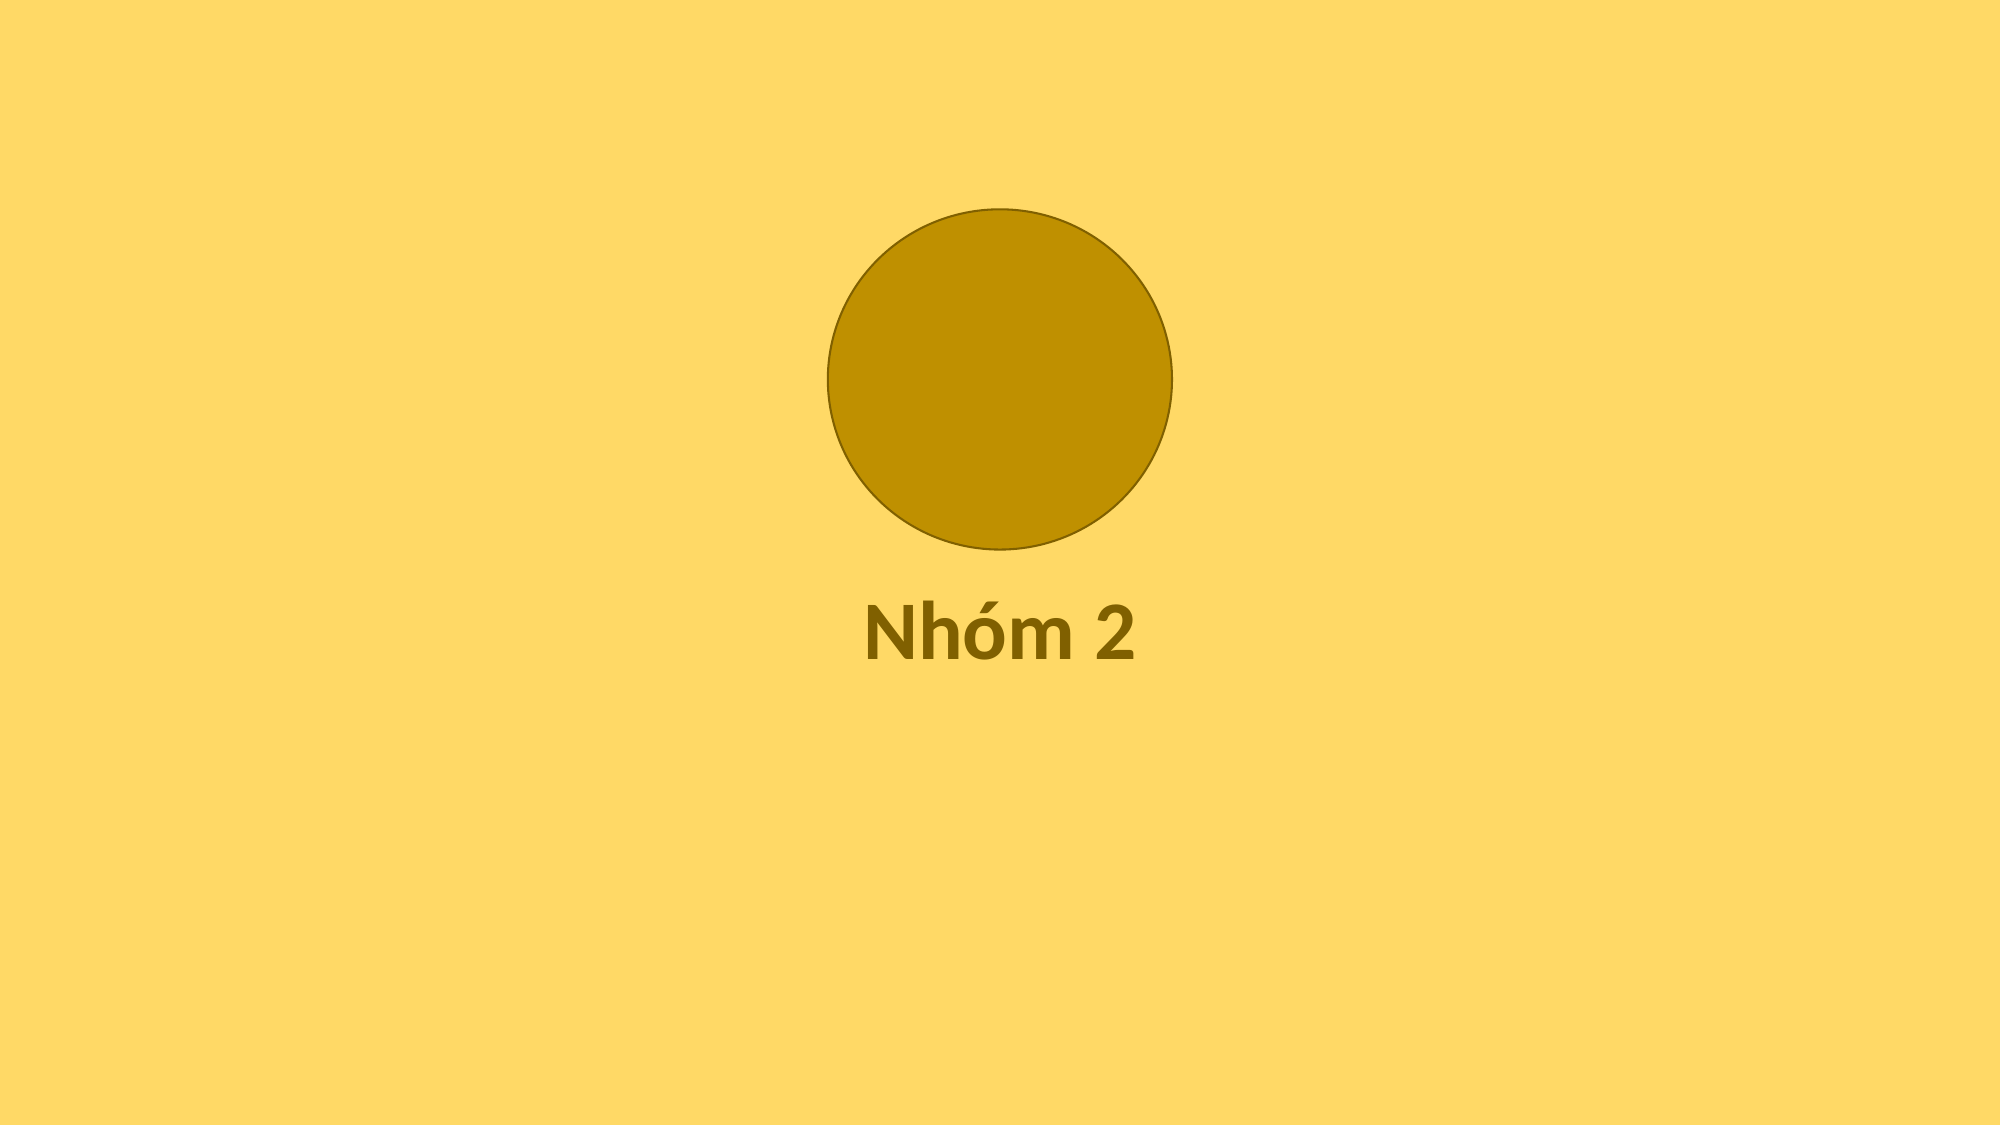

Nhóm 2

Tên

Tên

Tên

Tên

Tên